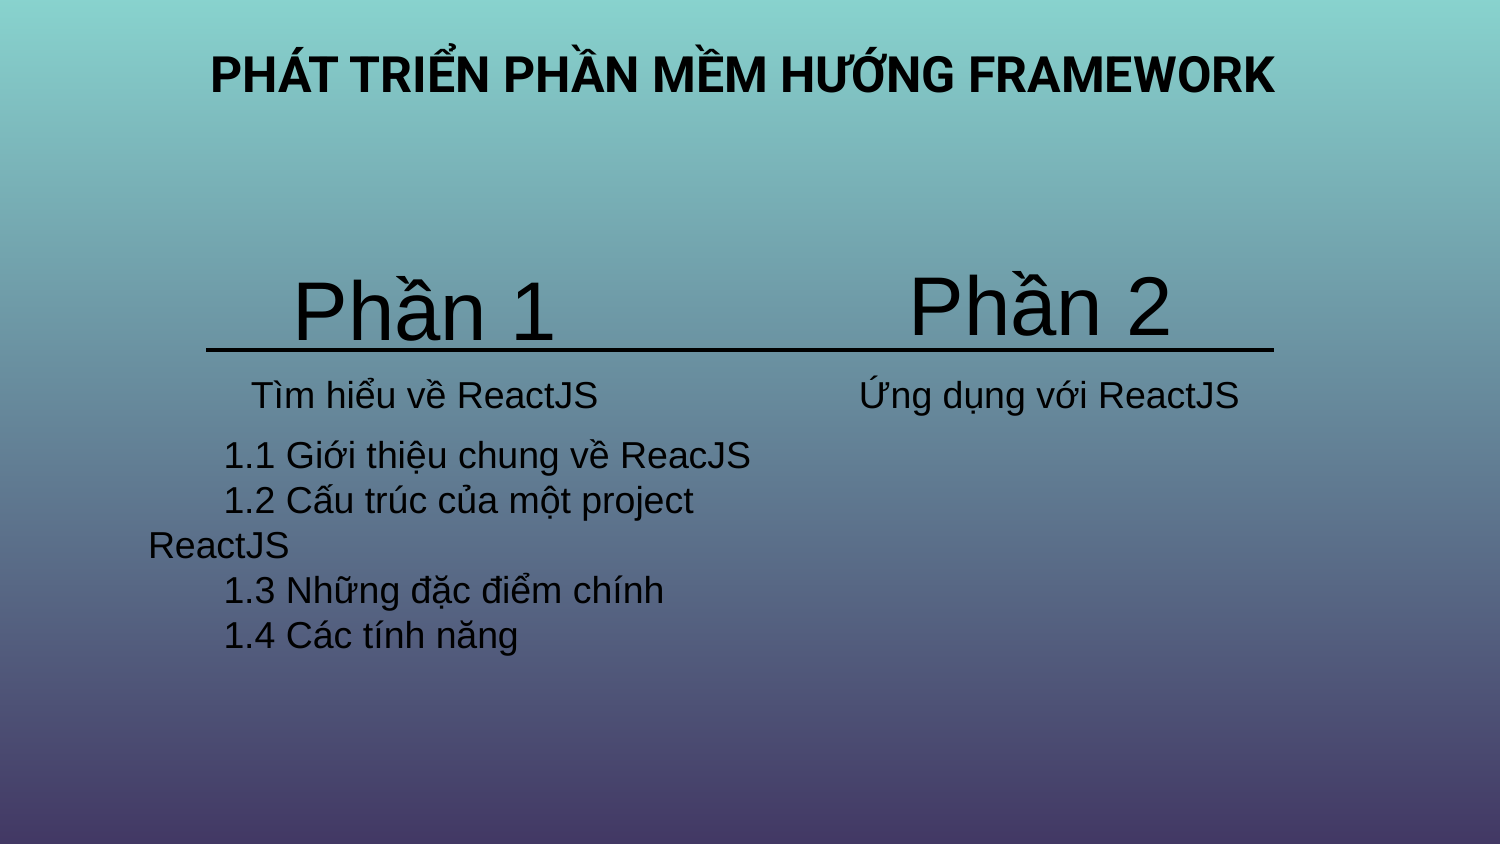

PHÁT TRIỂN PHẦN MỀM HƯỚNG FRAMEWORK
Phần 2
Phần 1
Ứng dụng với ReactJS
# Tìm hiểu về ReactJS
1.1 Giới thiệu chung về ReacJS
1.2 Cấu trúc của một project ReactJS
1.3 Những đặc điểm chính
1.4 Các tính năng